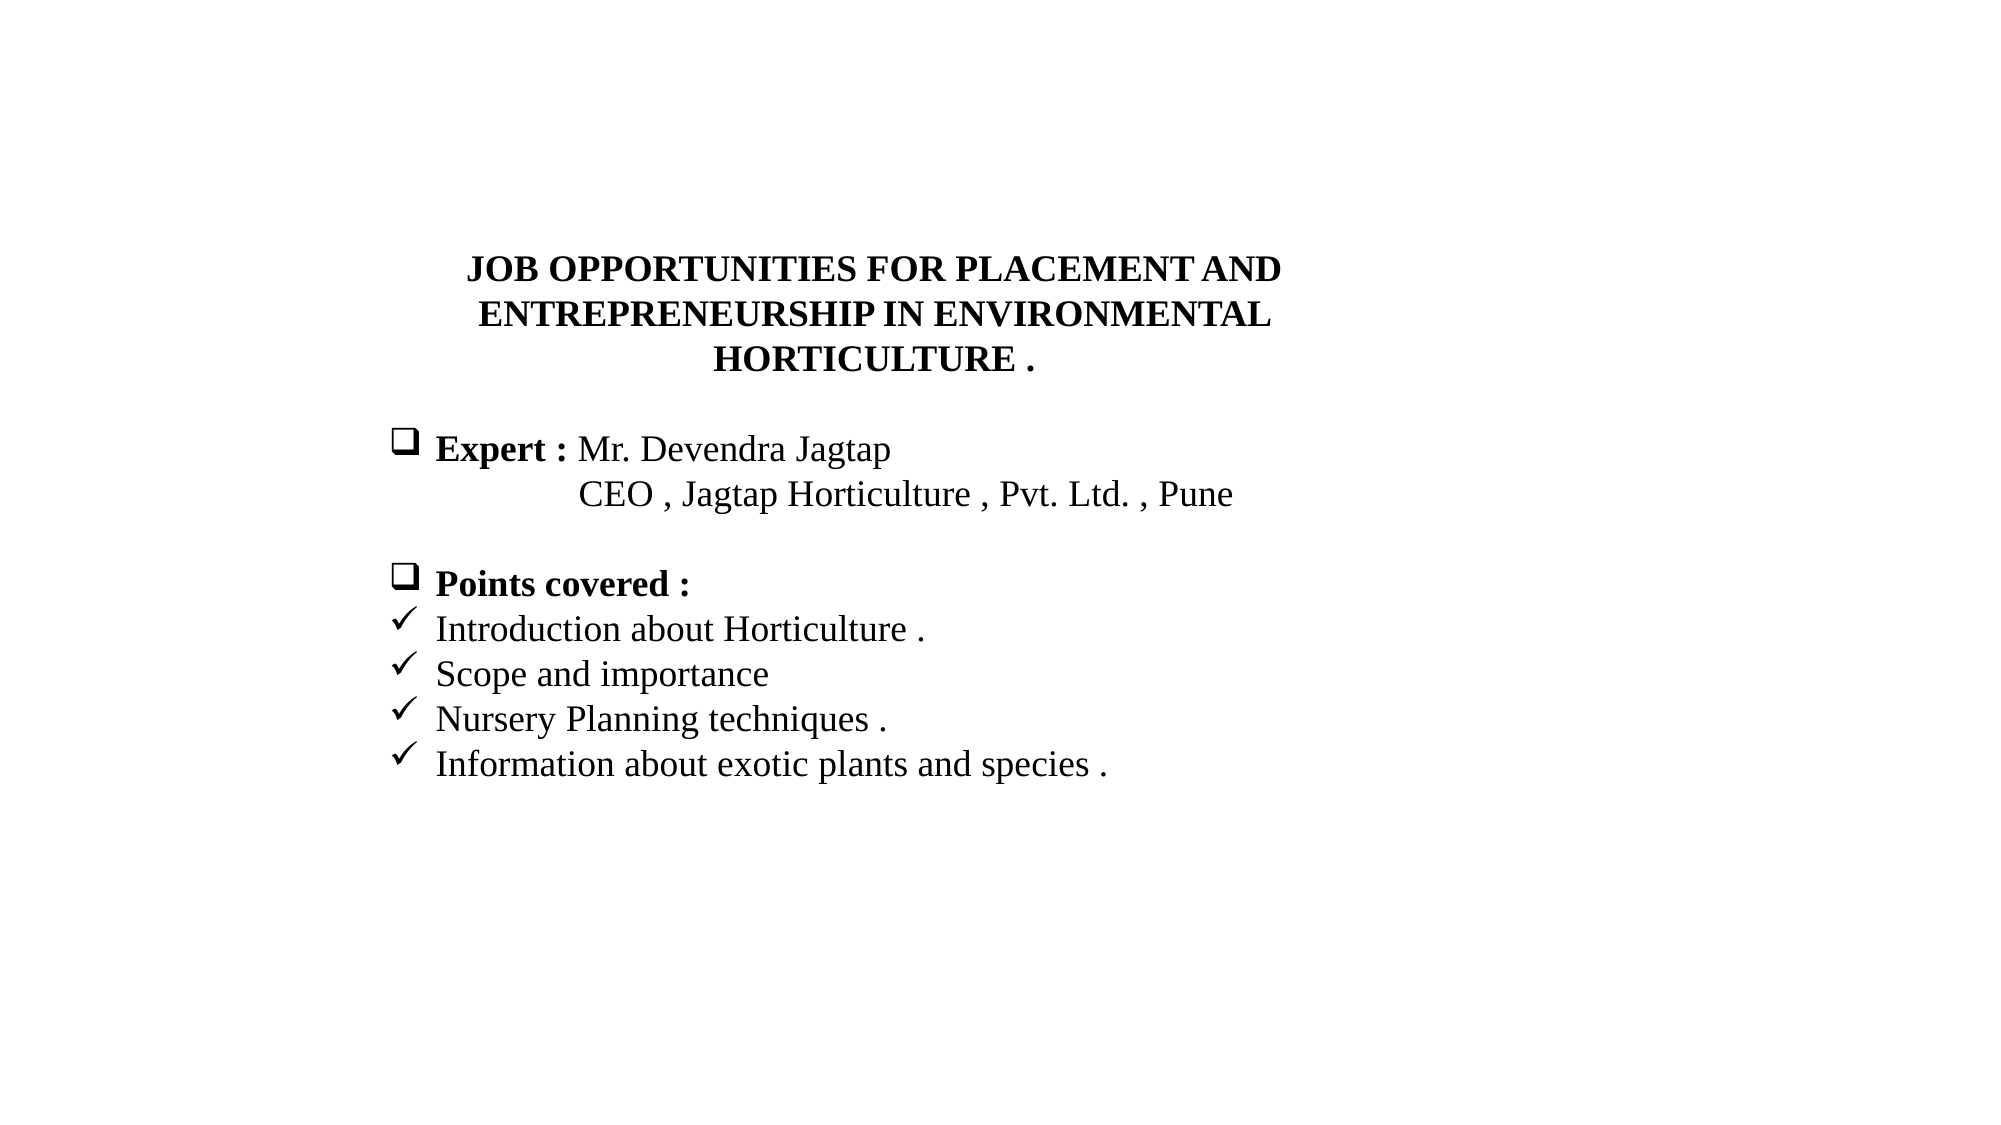

JOB OPPORTUNITIES FOR PLACEMENT AND ENTREPRENEURSHIP IN ENVIRONMENTAL HORTICULTURE .

Expert : Mr. Devendra Jagtap
                    CEO , Jagtap Horticulture , Pvt. Ltd. , Pune

Points covered :
Introduction about Horticulture .
Scope and importance
Nursery Planning techniques .
Information about exotic plants and species .